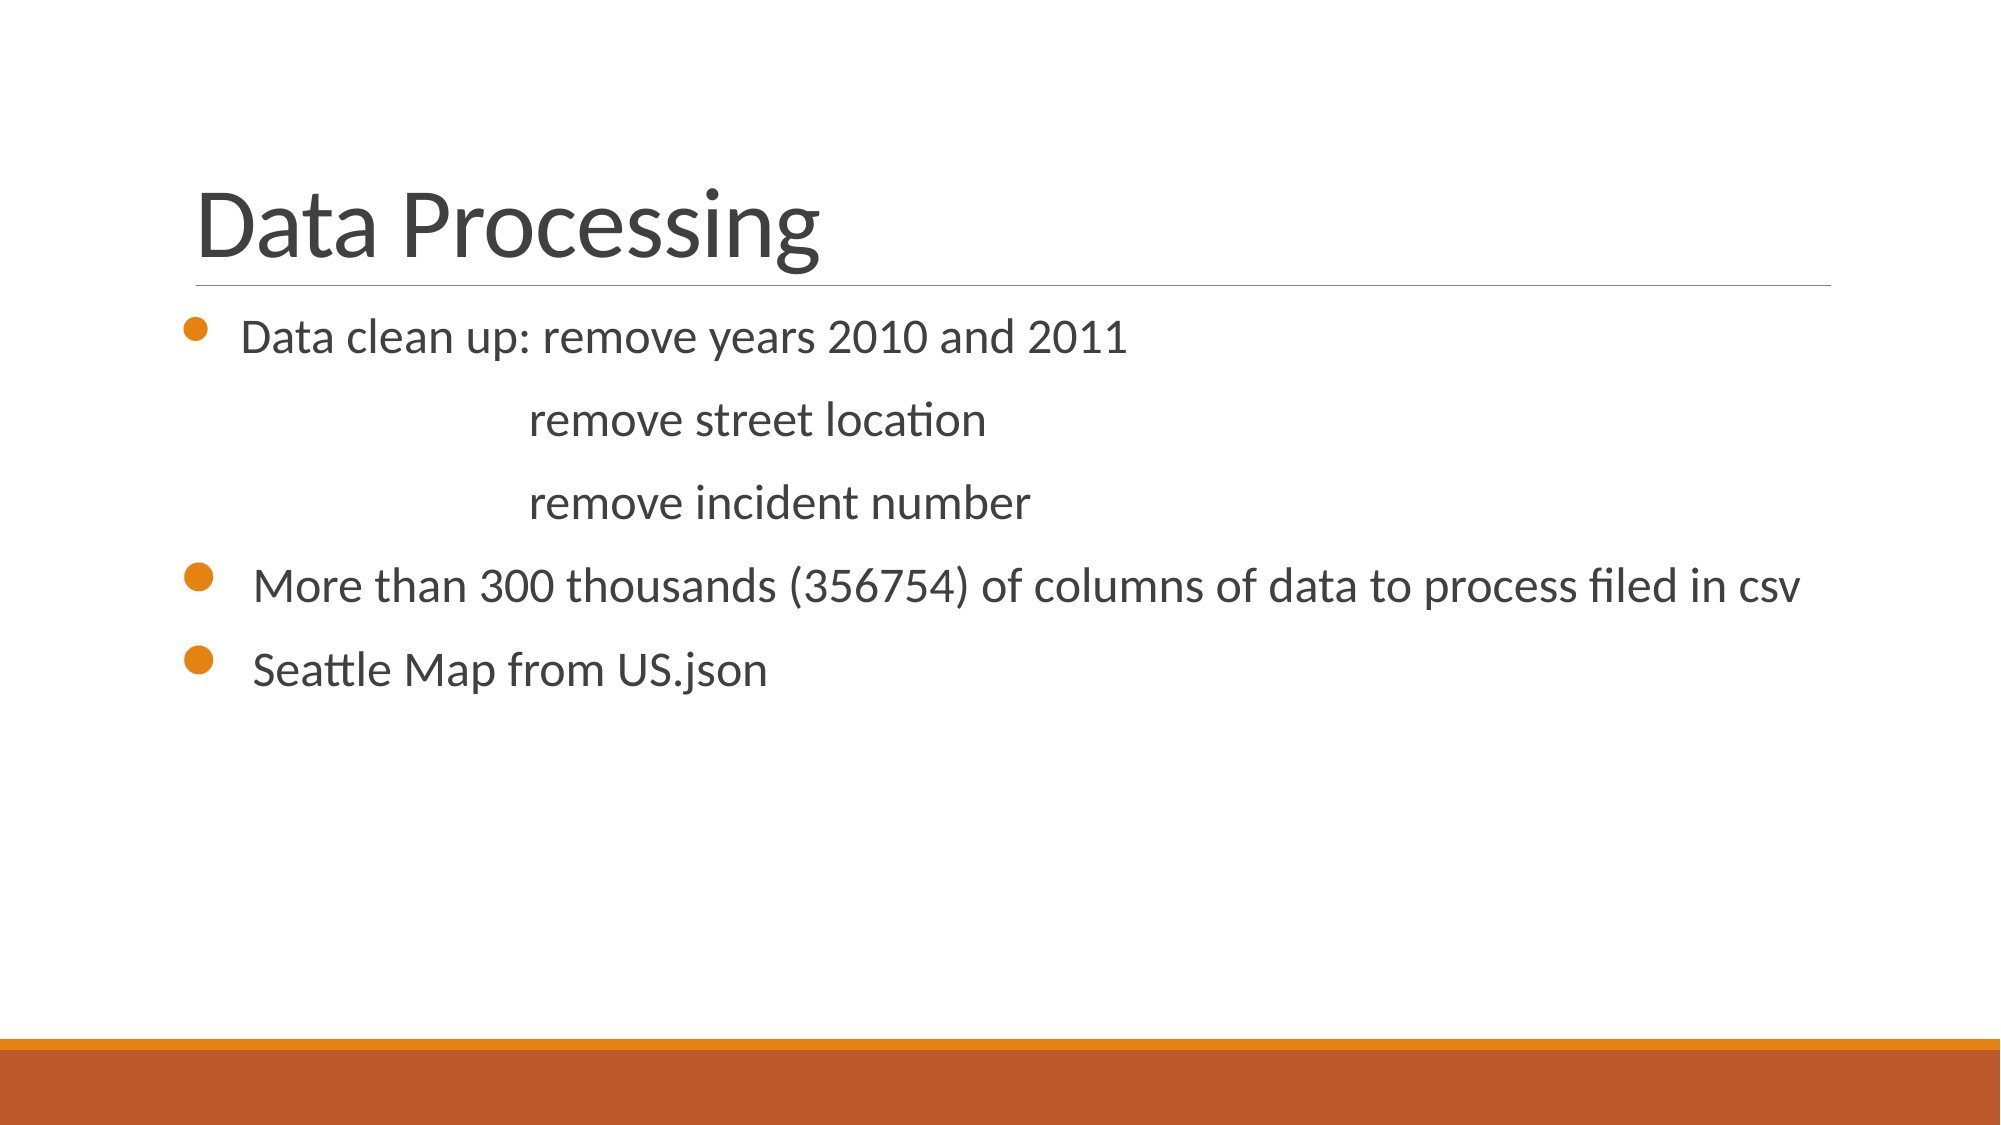

# Data Processing
  Data clean up: remove years 2010 and 2011
                               remove street location
                               remove incident number
  More than 300 thousands (356754) of columns of data to process filed in csv
  Seattle Map from US.json